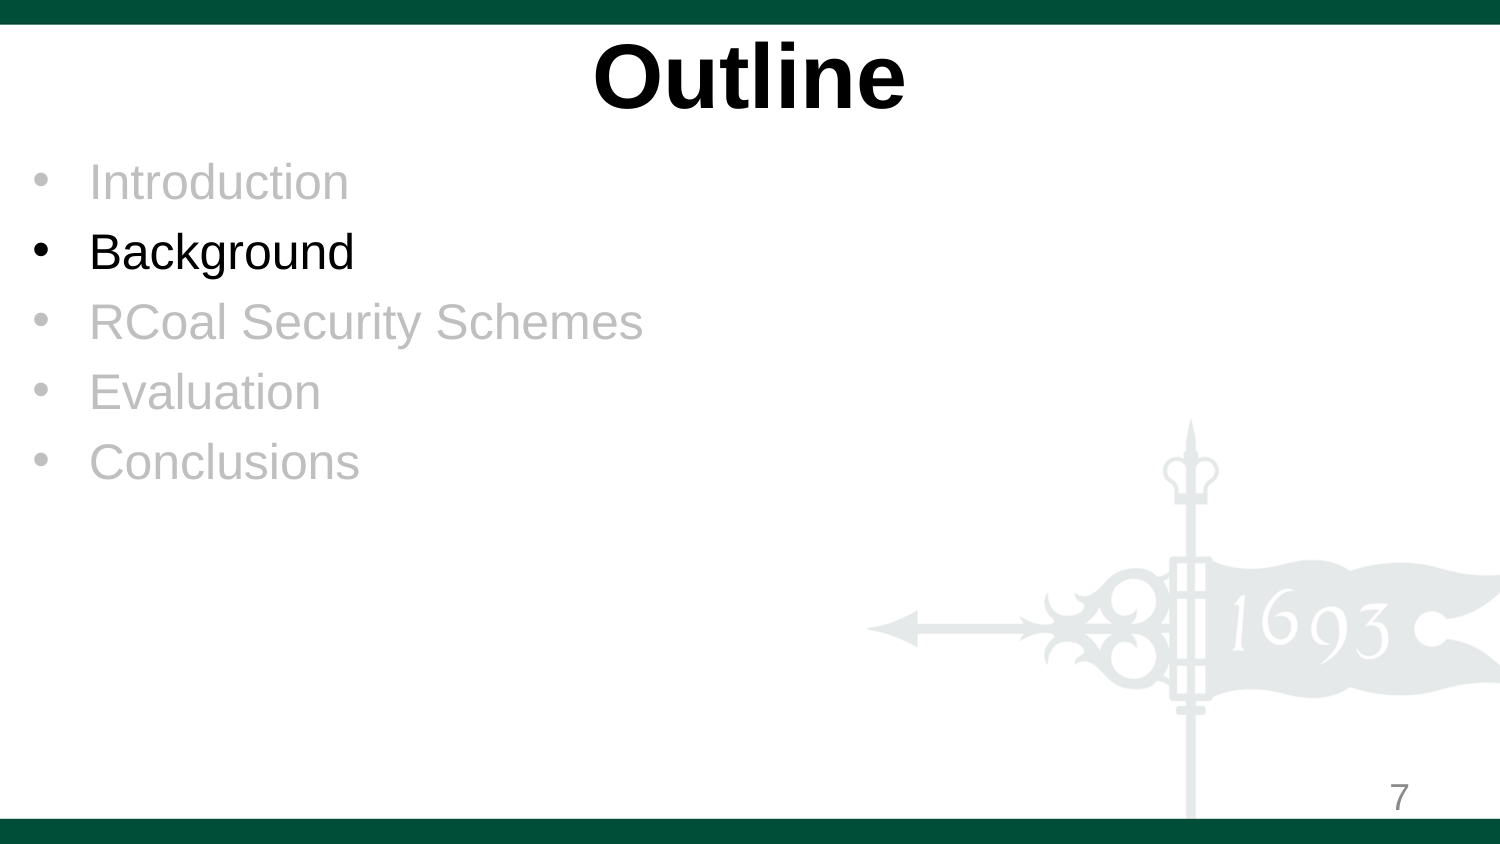

# Outline
Introduction
Background
RCoal Security Schemes
Evaluation
Conclusions
7